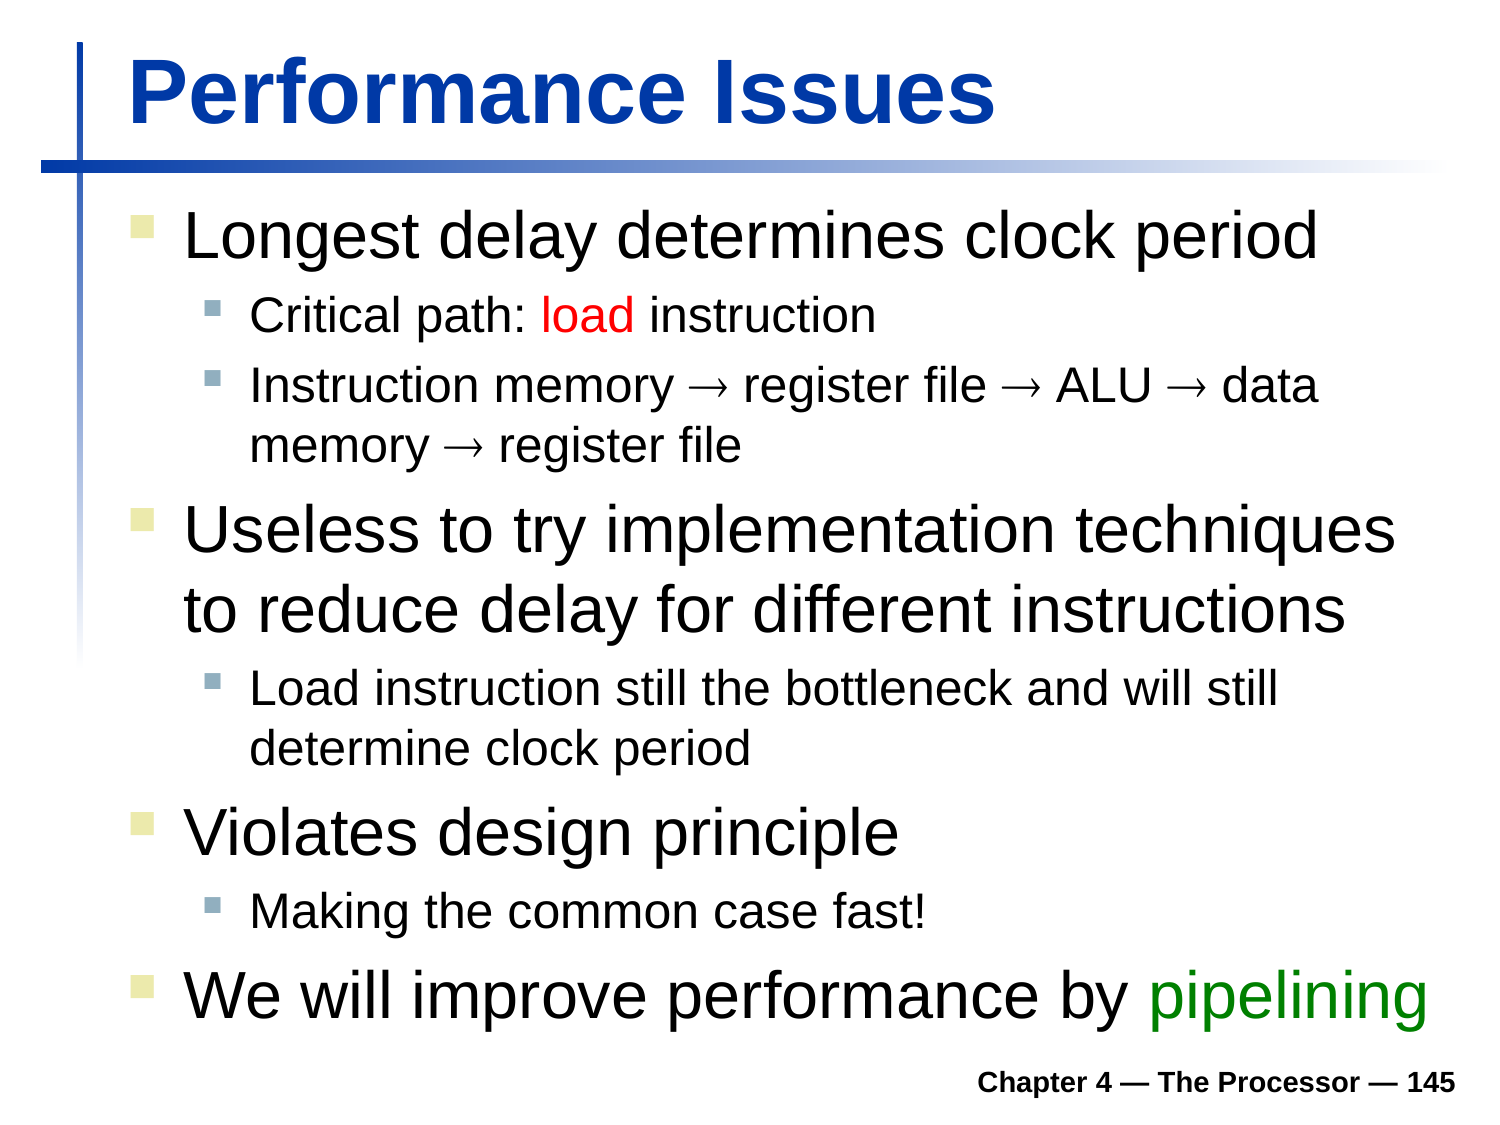

# Performance Issues
Longest delay determines clock period
Critical path: load instruction
Instruction memory → register file → ALU → data memory → register file
Useless to try implementation techniques to reduce delay for different instructions
Load instruction still the bottleneck and will still determine clock period
Violates design principle
Making the common case fast!
We will improve performance by pipelining
Chapter 4 — The Processor — 145